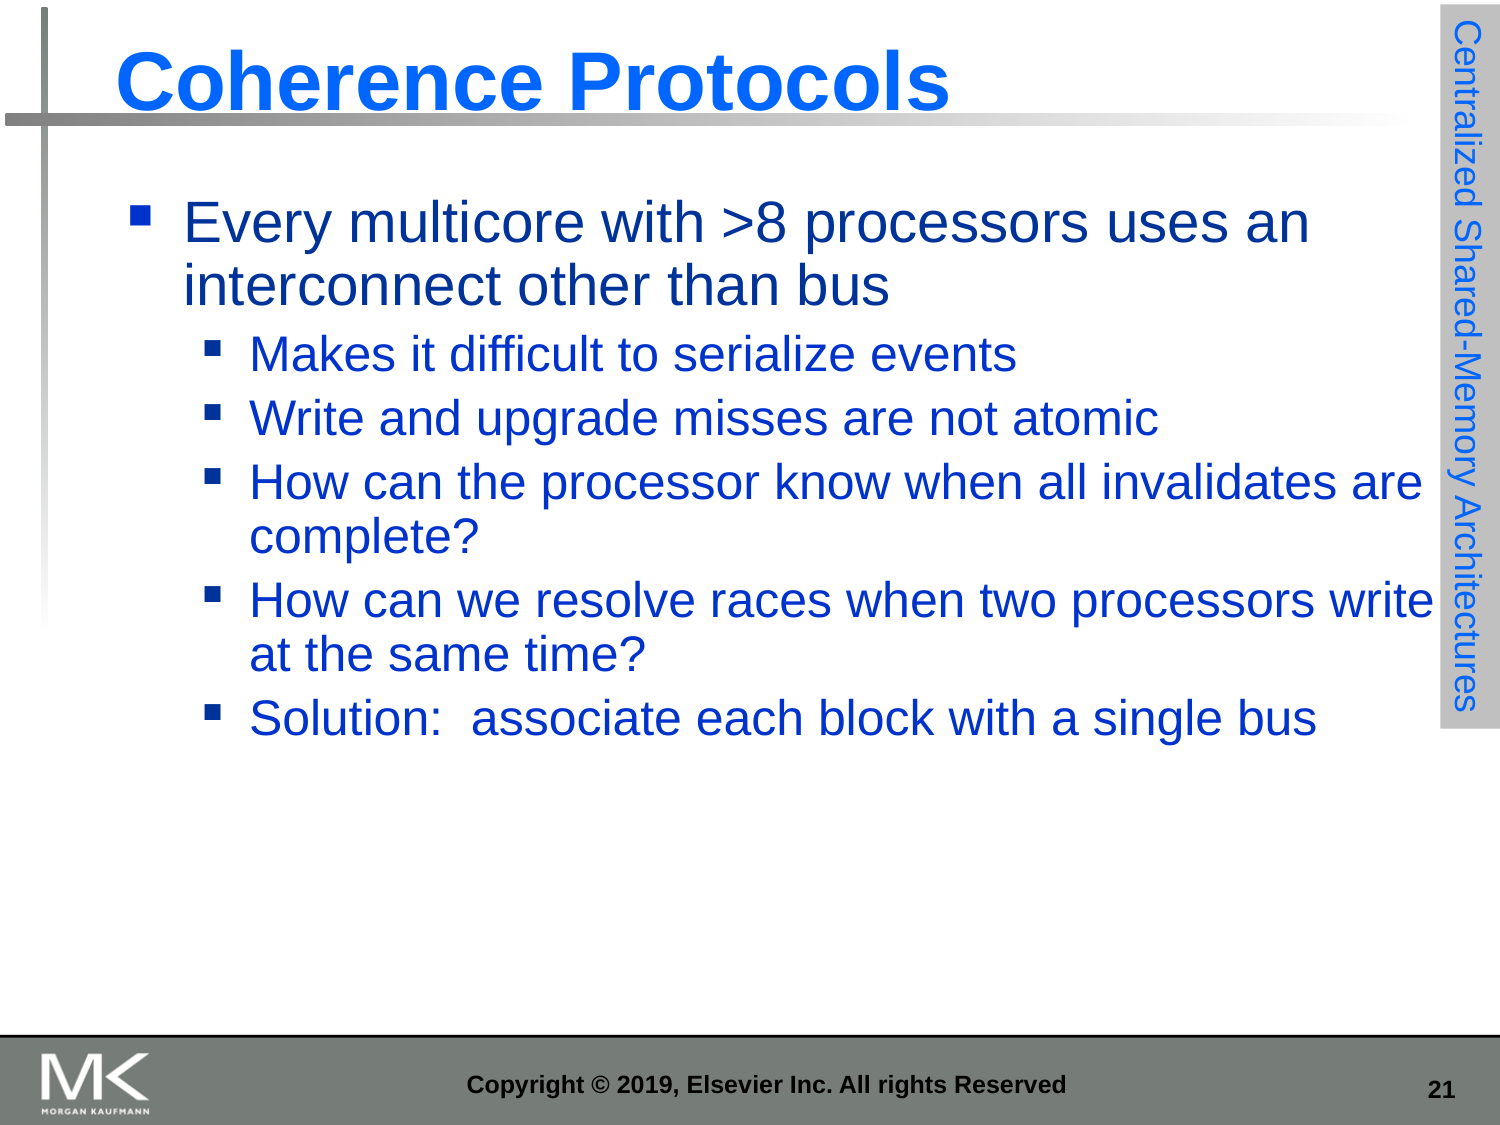

# Coherence Protocols
Every multicore with >8 processors uses an interconnect other than bus
Makes it difficult to serialize events
Write and upgrade misses are not atomic
How can the processor know when all invalidates are complete?
How can we resolve races when two processors write at the same time?
Solution:  associate each block with a single bus
Centralized Shared-Memory Architectures
Copyright © 2019, Elsevier Inc. All rights Reserved